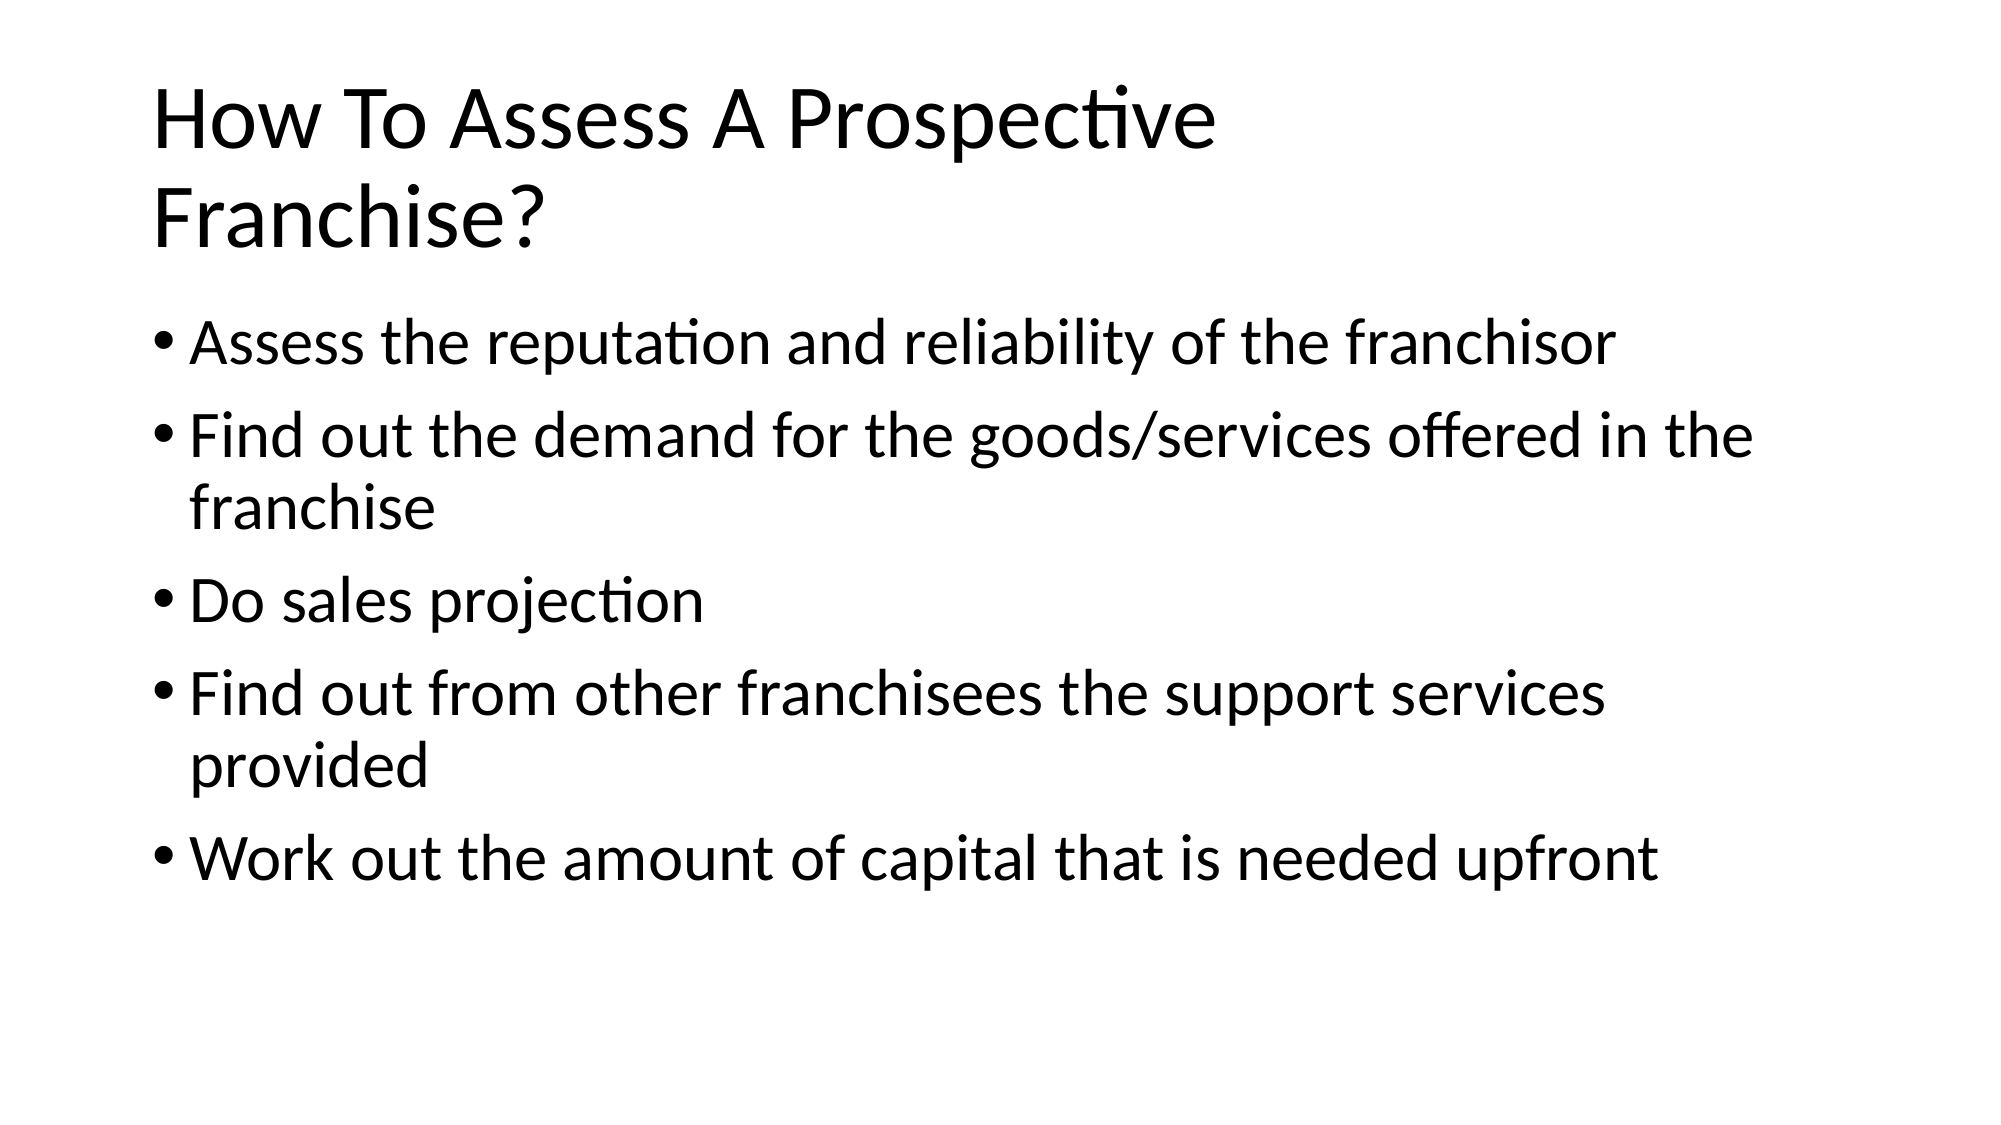

# How To Assess A Prospective Franchise?
Assess the reputation and reliability of the franchisor
Find out the demand for the goods/services offered in the franchise
Do sales projection
Find out from other franchisees the support services provided
Work out the amount of capital that is needed upfront